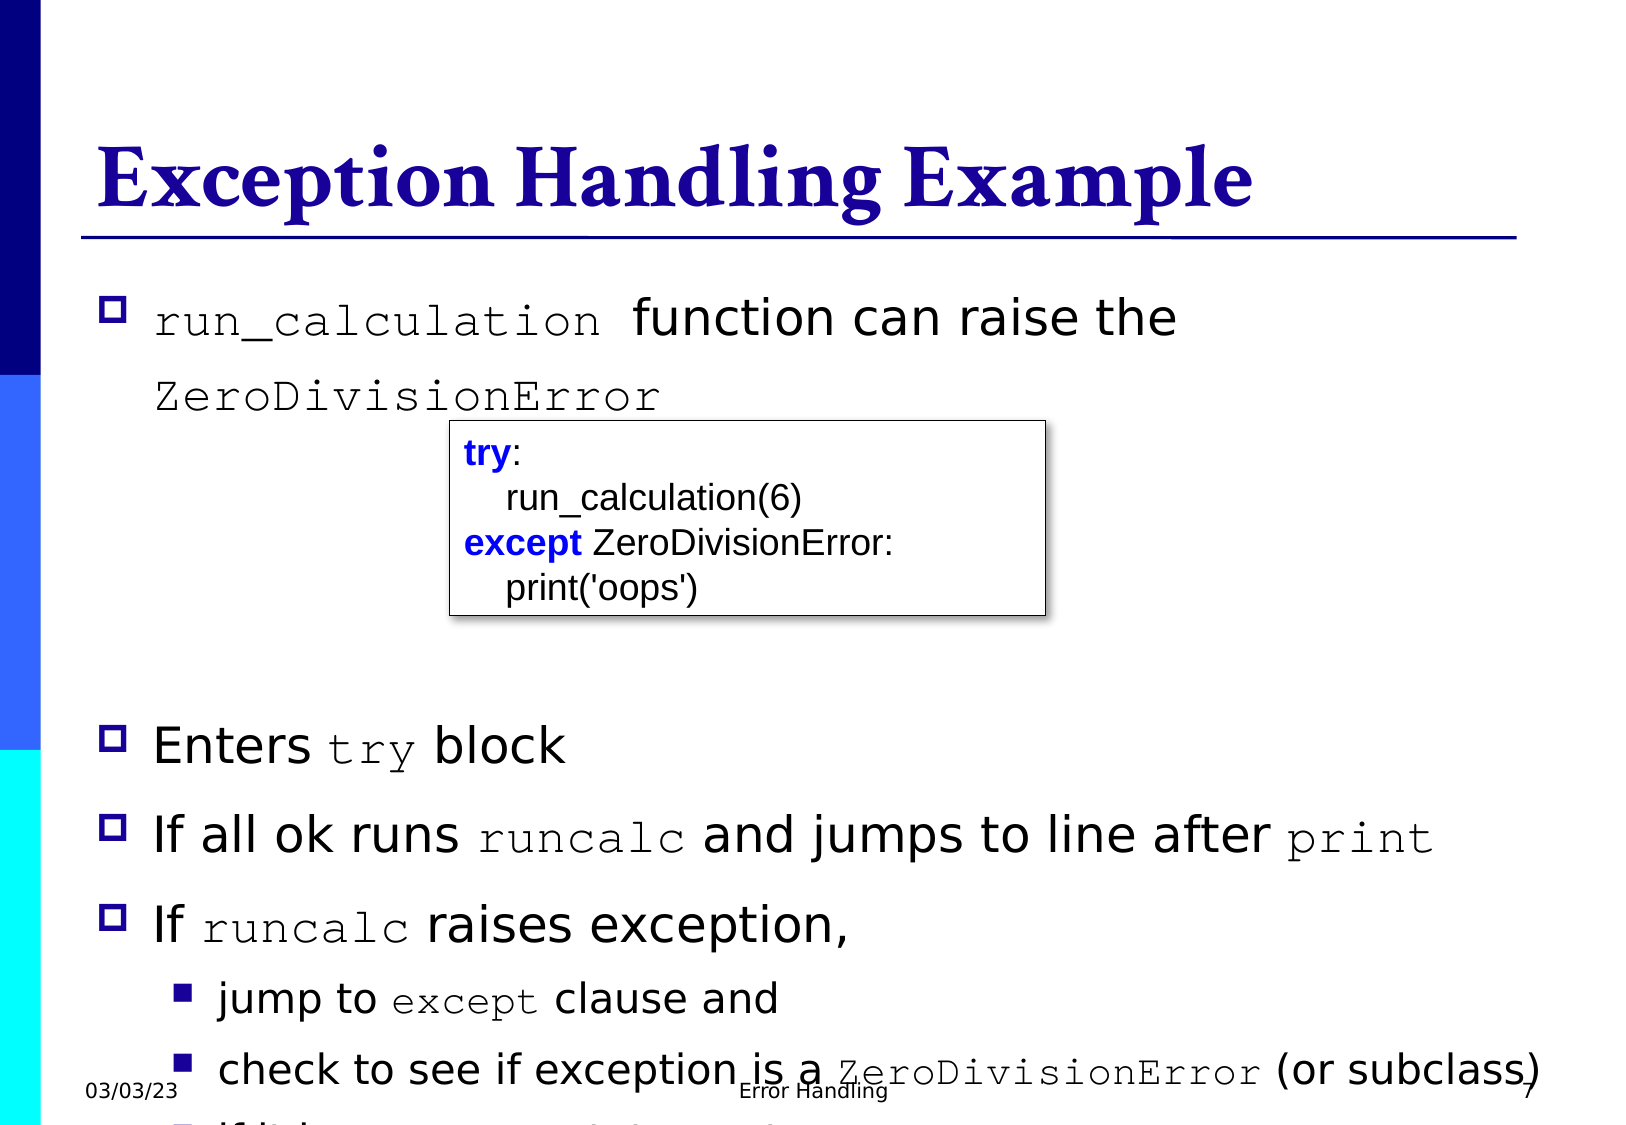

# Exception Handling Example
run_calculation function can raise the ZeroDivisionError

Enters try block
If all ok runs runcalc and jumps to line after print
If runcalc raises exception,
jump to except clause and
check to see if exception is a ZeroDivisionError (or subclass)
if it is run print statement
try:
    run_calculation(6)
except ZeroDivisionError:
    print('oops')
03/03/23
Error Handling
7